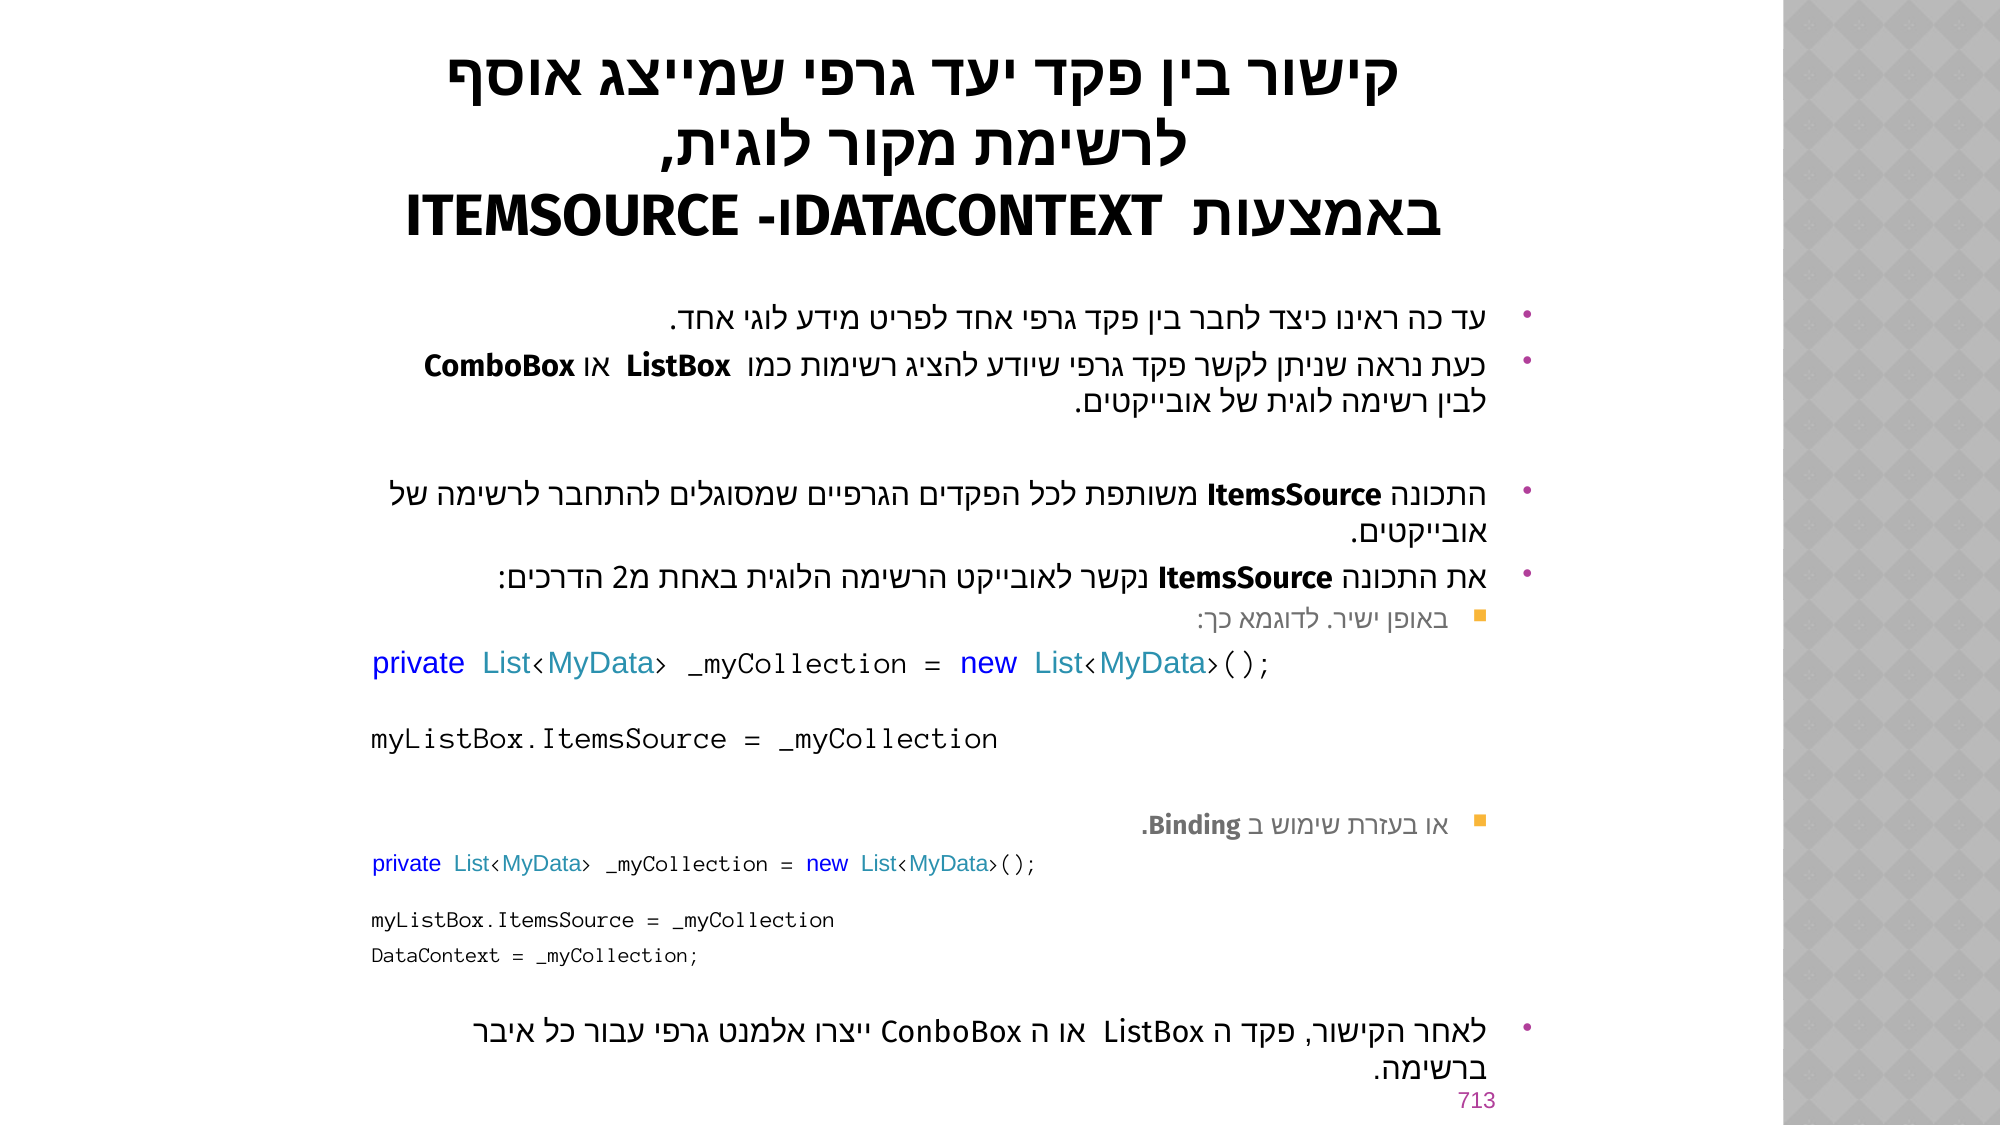

# קישור בין פקד יעד גרפי שמייצג אוסף לרשימת מקור לוגית, באמצעות  DataContextו- ItemSource
עד כה ראינו כיצד לחבר בין פקד גרפי אחד לפריט מידע לוגי אחד.
כעת נראה שניתן לקשר פקד גרפי שיודע להציג רשימות כמו  ListBox  או ComboBox  לבין רשימה לוגית של אובייקטים.

התכונה ItemsSource משותפת לכל הפקדים הגרפיים שמסוגלים להתחבר לרשימה של אובייקטים.
את התכונה ItemsSource נקשר לאובייקט הרשימה הלוגית באחת מ2 הדרכים:
באופן ישיר. לדוגמא כך:
private List<MyData> _myCollection = new List<MyData>();
myListBox.ItemsSource = _myCollection

או בעזרת שימוש ב Binding.
private List<MyData> _myCollection = new List<MyData>();
myListBox.ItemsSource = _myCollection
DataContext = _myCollection;
לאחר הקישור, פקד ה ListBox  או ה ConboBox ייצרו אלמנט גרפי עבור כל איבר ברשימה.

713